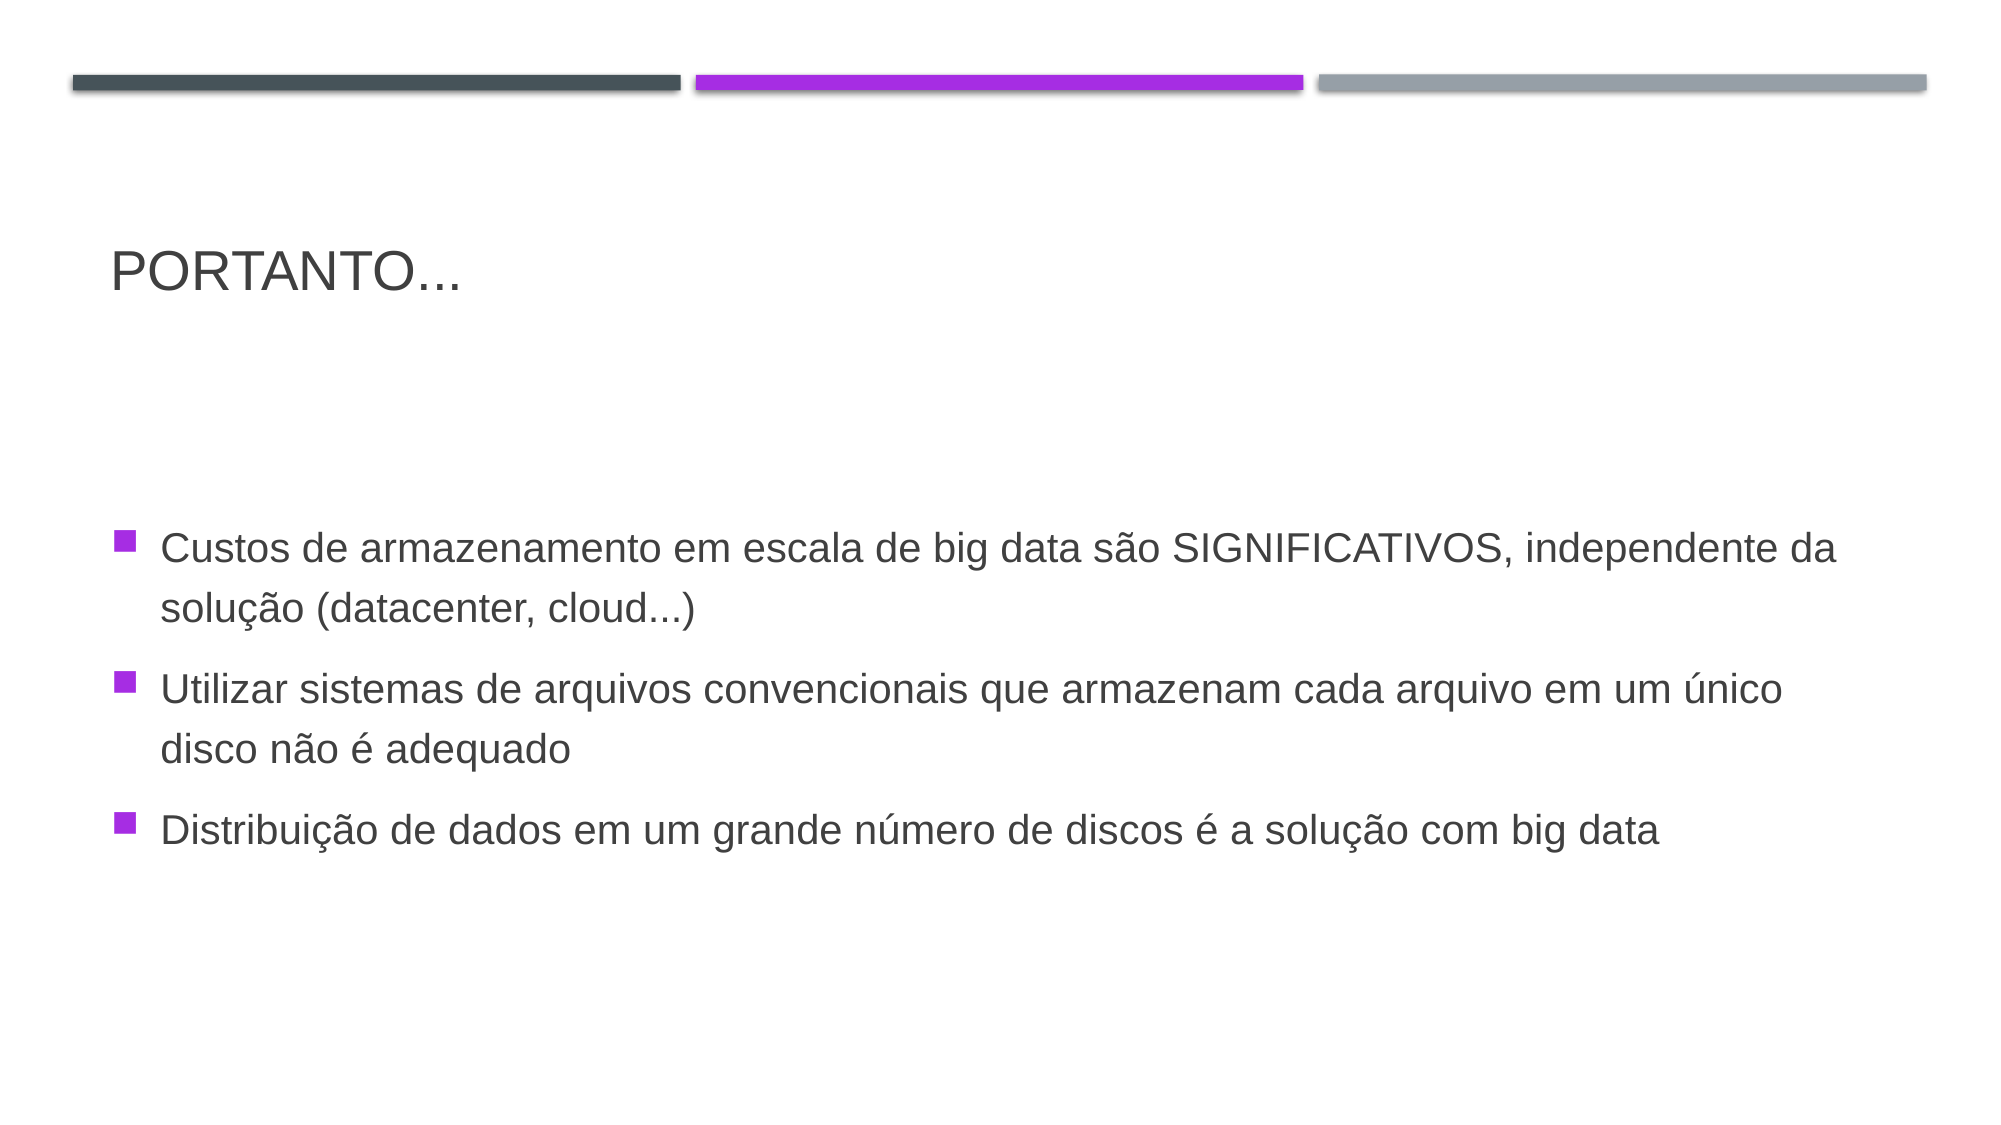

# Portanto...
Custos de armazenamento em escala de big data são SIGNIFICATIVOS, independente da solução (datacenter, cloud...)
Utilizar sistemas de arquivos convencionais que armazenam cada arquivo em um único disco não é adequado
Distribuição de dados em um grande número de discos é a solução com big data